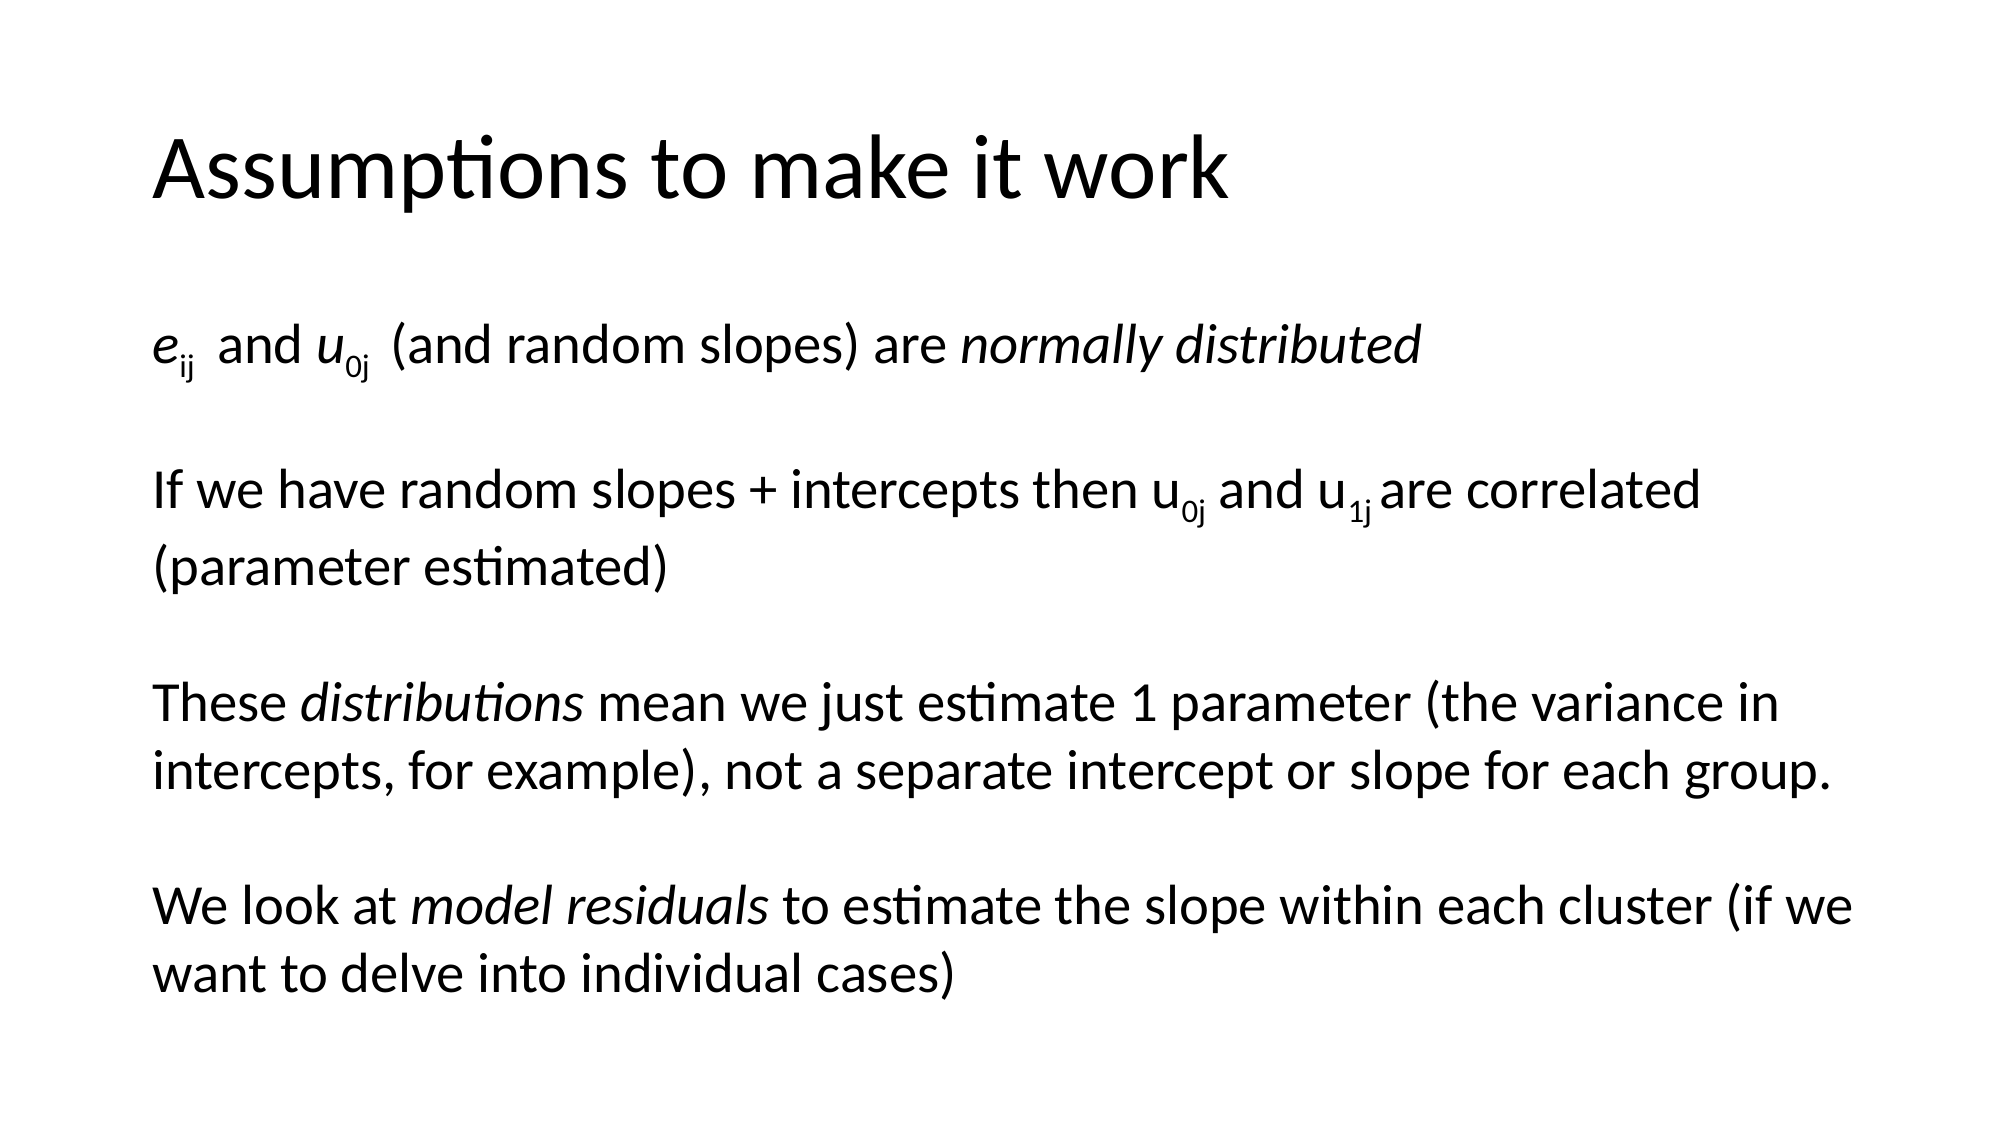

# Assumptions to make it work
eij   and u0j  (and random slopes) are normally distributed

If we have random slopes + intercepts then u0j and u1j are correlated (parameter estimated)

These distributions mean we just estimate 1 parameter (the variance in intercepts, for example), not a separate intercept or slope for each group.

We look at model residuals to estimate the slope within each cluster (if we want to delve into individual cases)